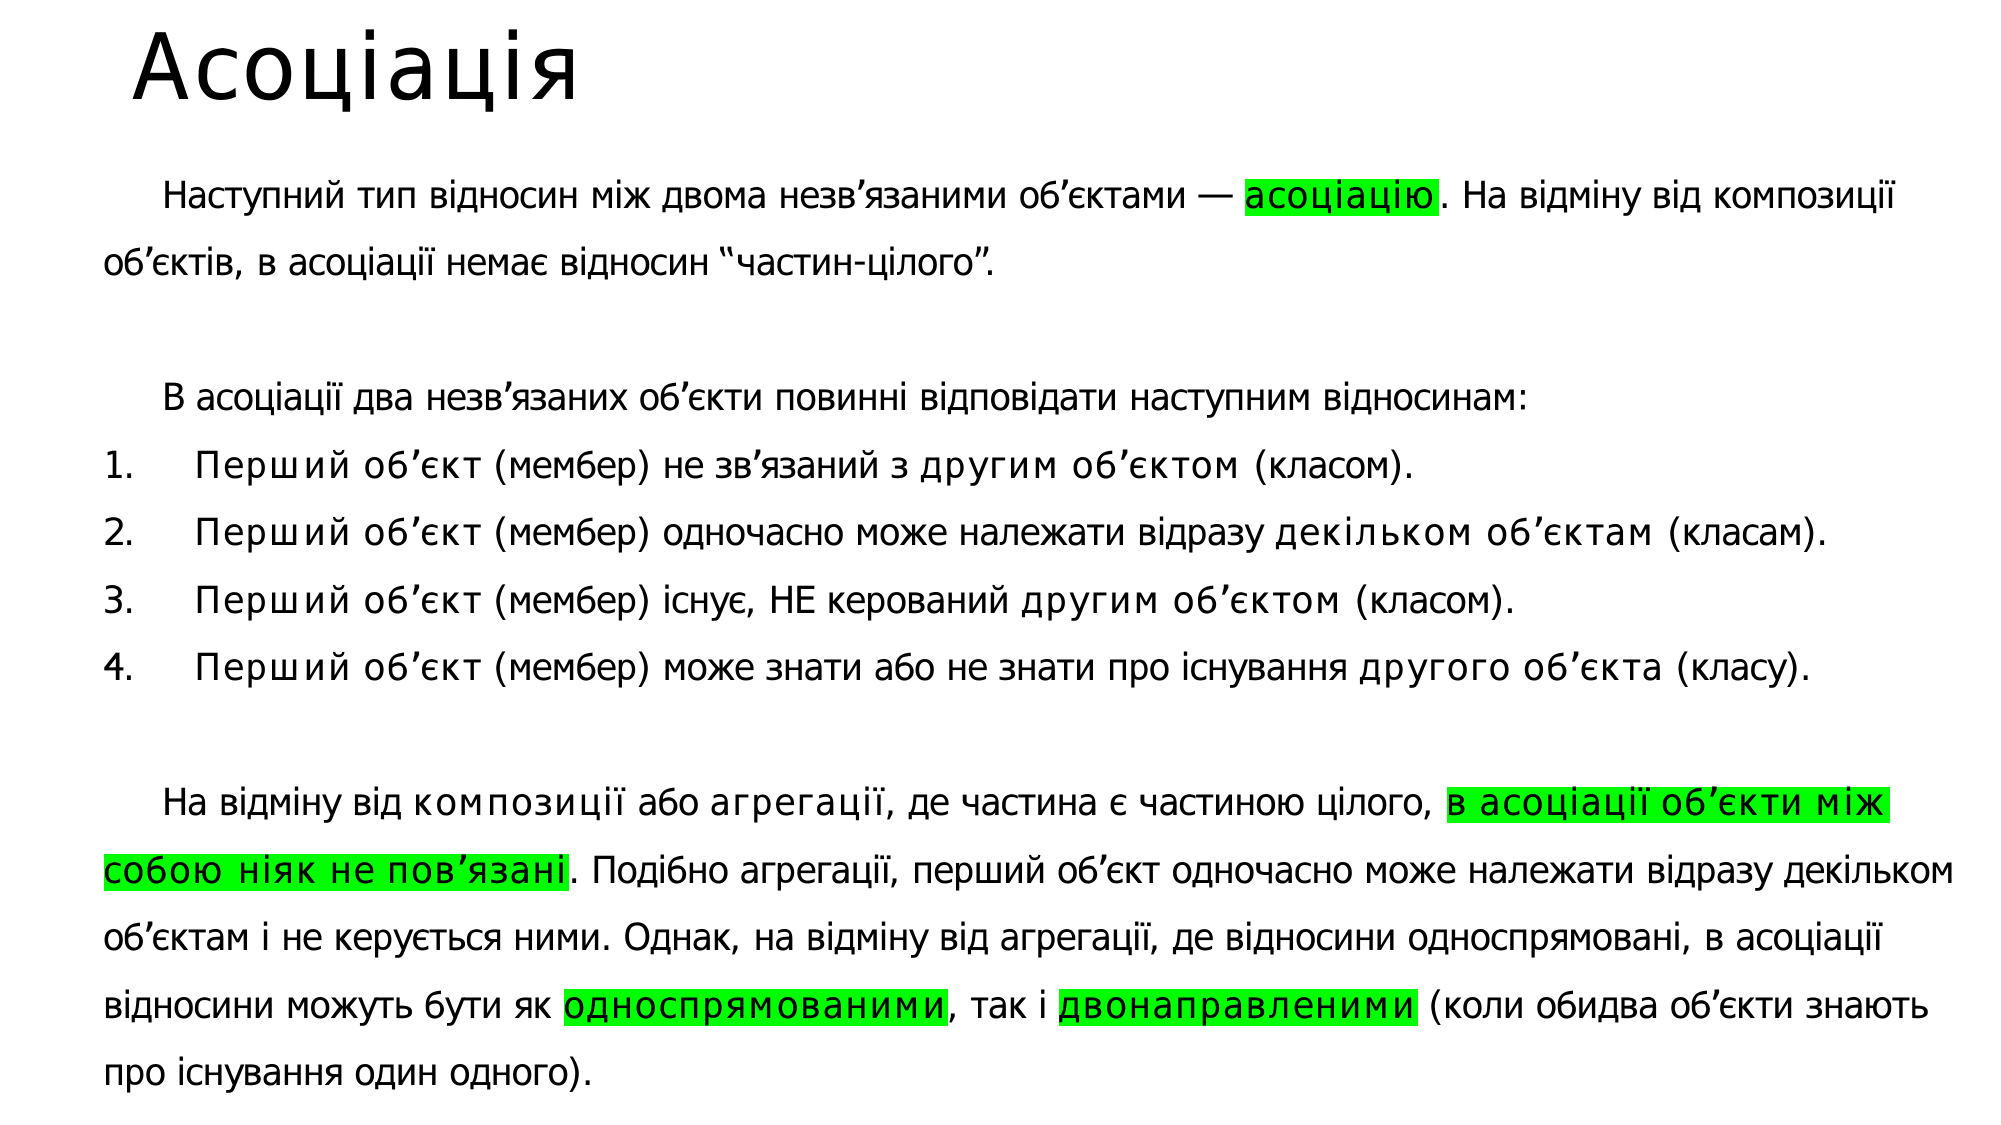

# Асоціація
Наступний тип відносин між двома незв’язаними об’єктами — асоціацію. На відміну від композиції об’єктів, в асоціації немає відносин “частин-цілого”.

В асоціації два незв’язаних об’єкти повинні відповідати наступним відносинам:
   Перший об’єкт (мембер) не зв’язаний з другим об’єктом (класом).
   Перший об’єкт (мембер) одночасно може належати відразу декільком об’єктам (класам).
   Перший об’єкт (мембер) існує, НЕ керований другим об’єктом (класом).
   Перший об’єкт (мембер) може знати або не знати про існування другого об’єкта (класу).

На відміну від композиції або агрегації, де частина є частиною цілого, в асоціації об’єкти між собою ніяк не пов’язані. Подібно агрегації, перший об’єкт одночасно може належати відразу декільком об’єктам і не керується ними. Однак, на відміну від агрегації, де відносини односпрямовані, в асоціації відносини можуть бути як односпрямованими, так і двонаправленими (коли обидва об’єкти знають про існування один одного).